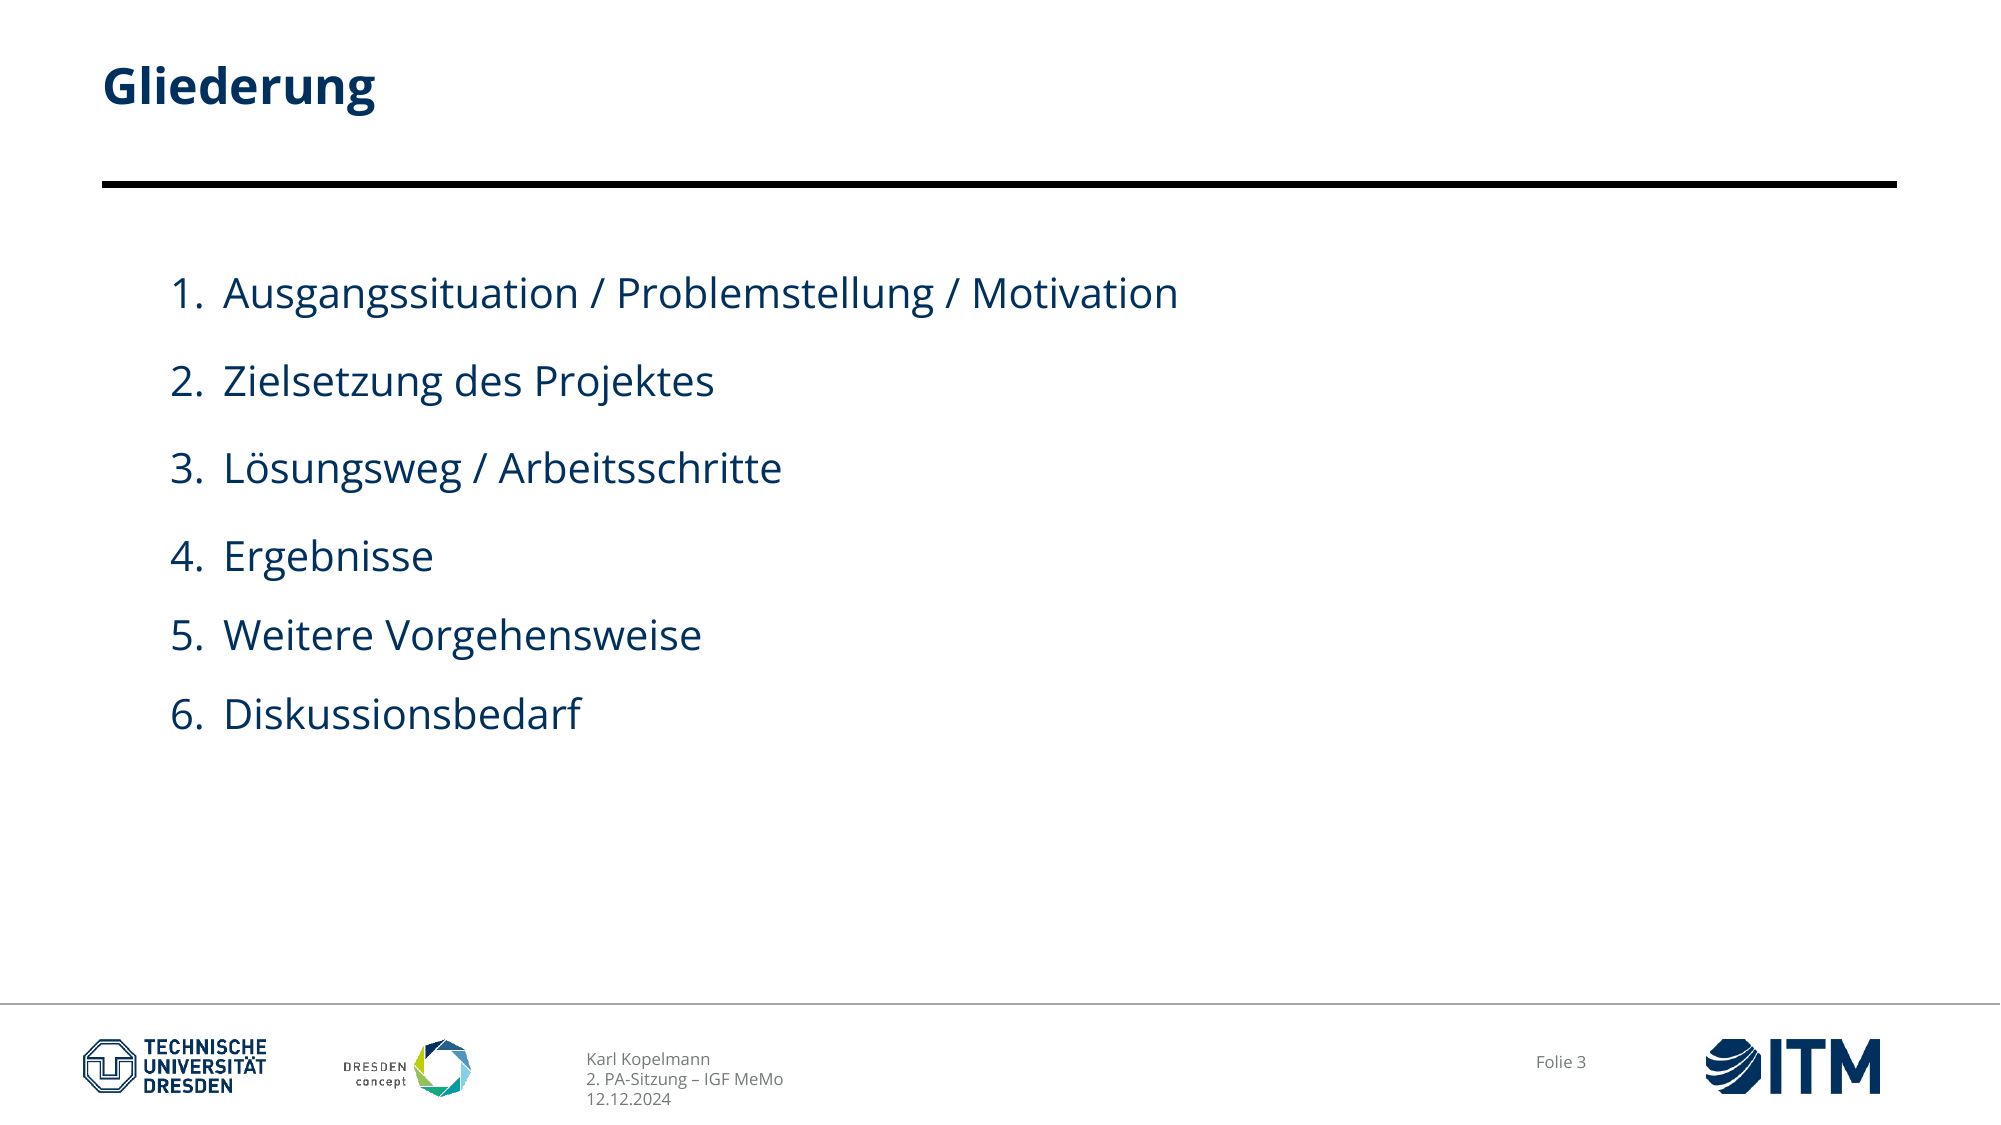

Gliederung
Ausgangssituation / Problemstellung / Motivation
Zielsetzung des Projektes
Lösungsweg / Arbeitsschritte
Ergebnisse
Weitere Vorgehensweise
Diskussionsbedarf